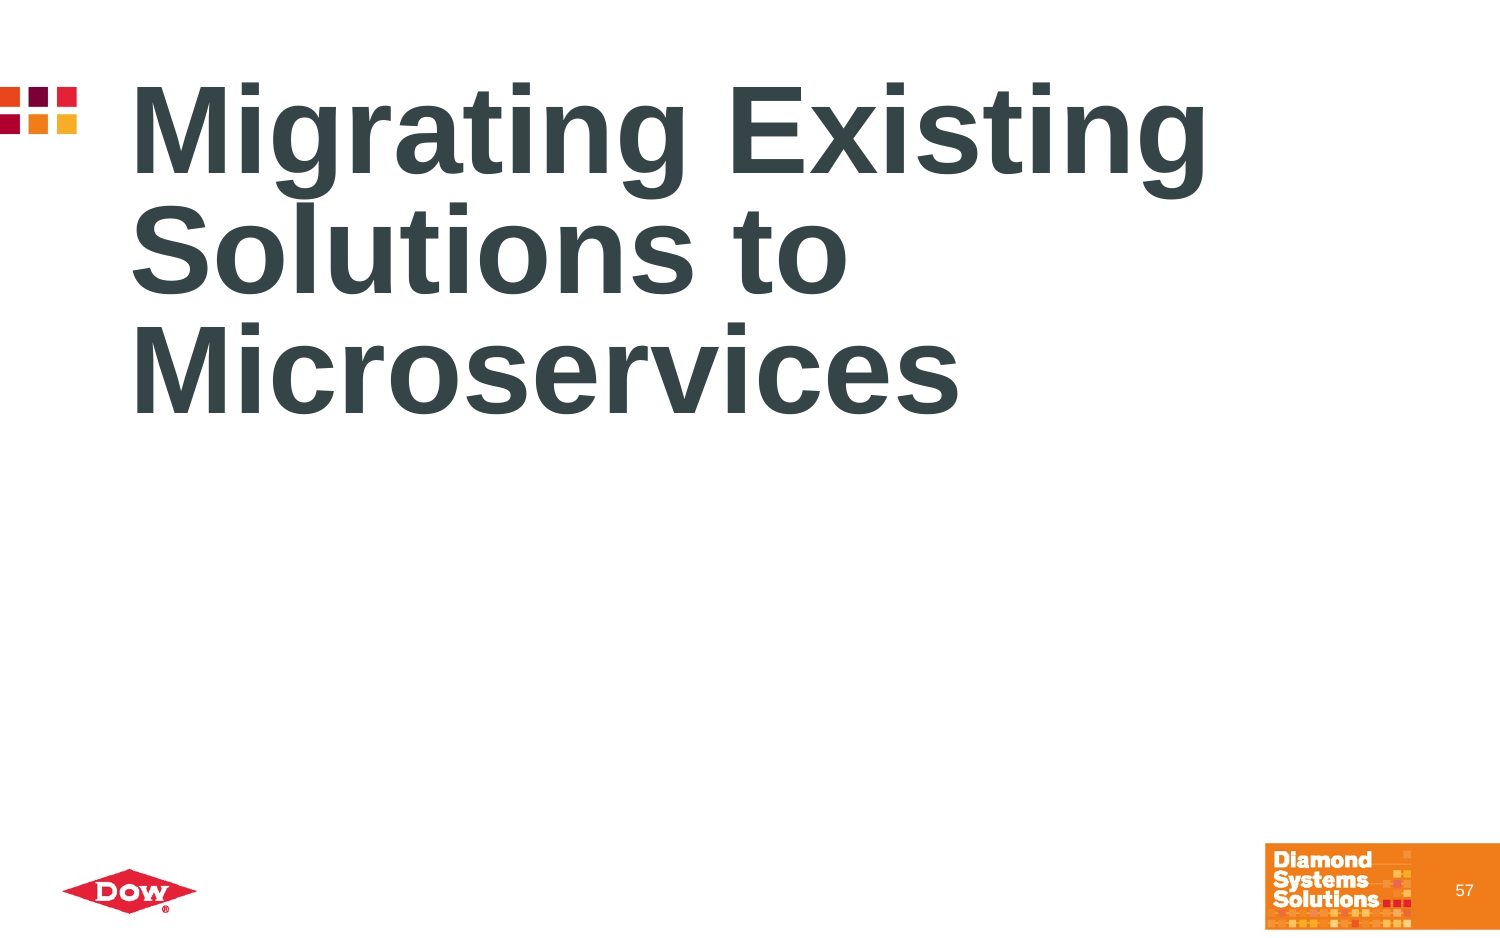

# Migrating Existing Solutions to Microservices

57